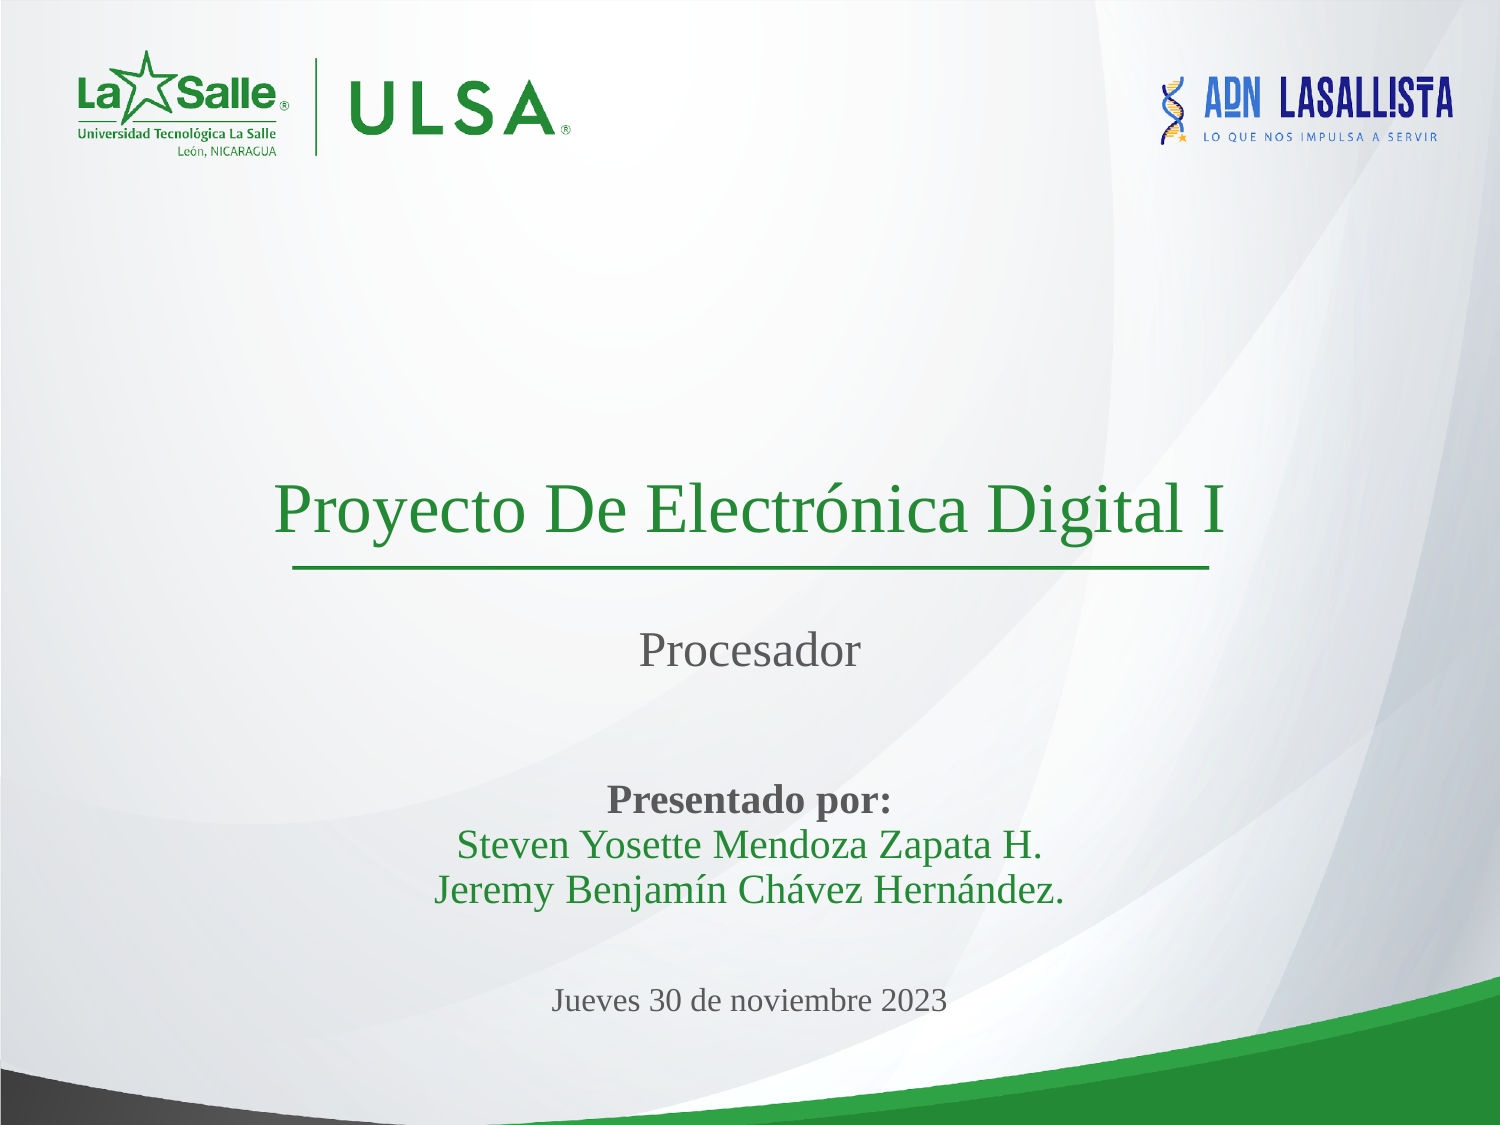

# Proyecto De Electrónica Digital I
Procesador
Presentado por:
Steven Yosette Mendoza Zapata H.
Jeremy Benjamín Chávez Hernández.
Jueves 30 de noviembre 2023